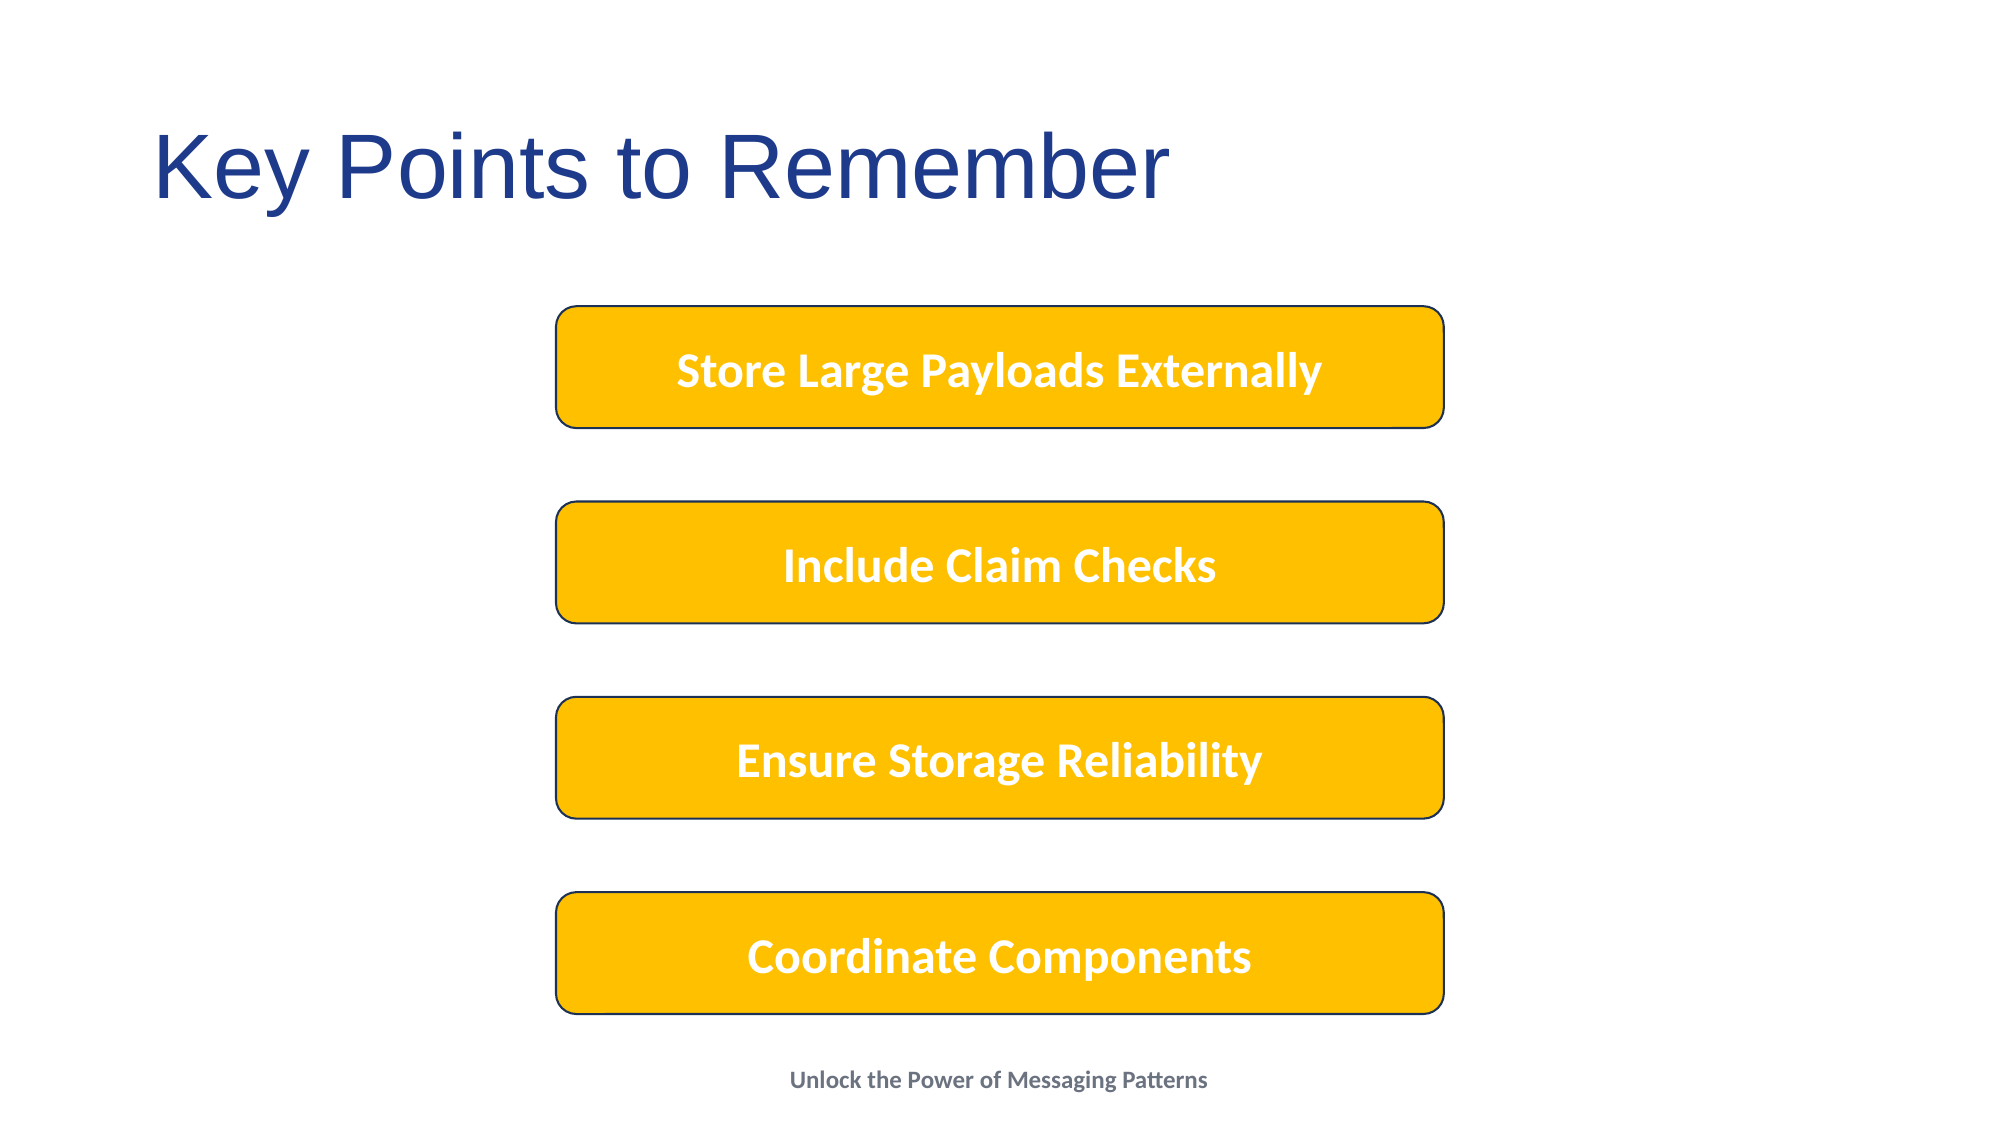

# Key Points to Remember
Store Large Payloads Externally
Include Claim Checks
Ensure Storage Reliability
Coordinate Components